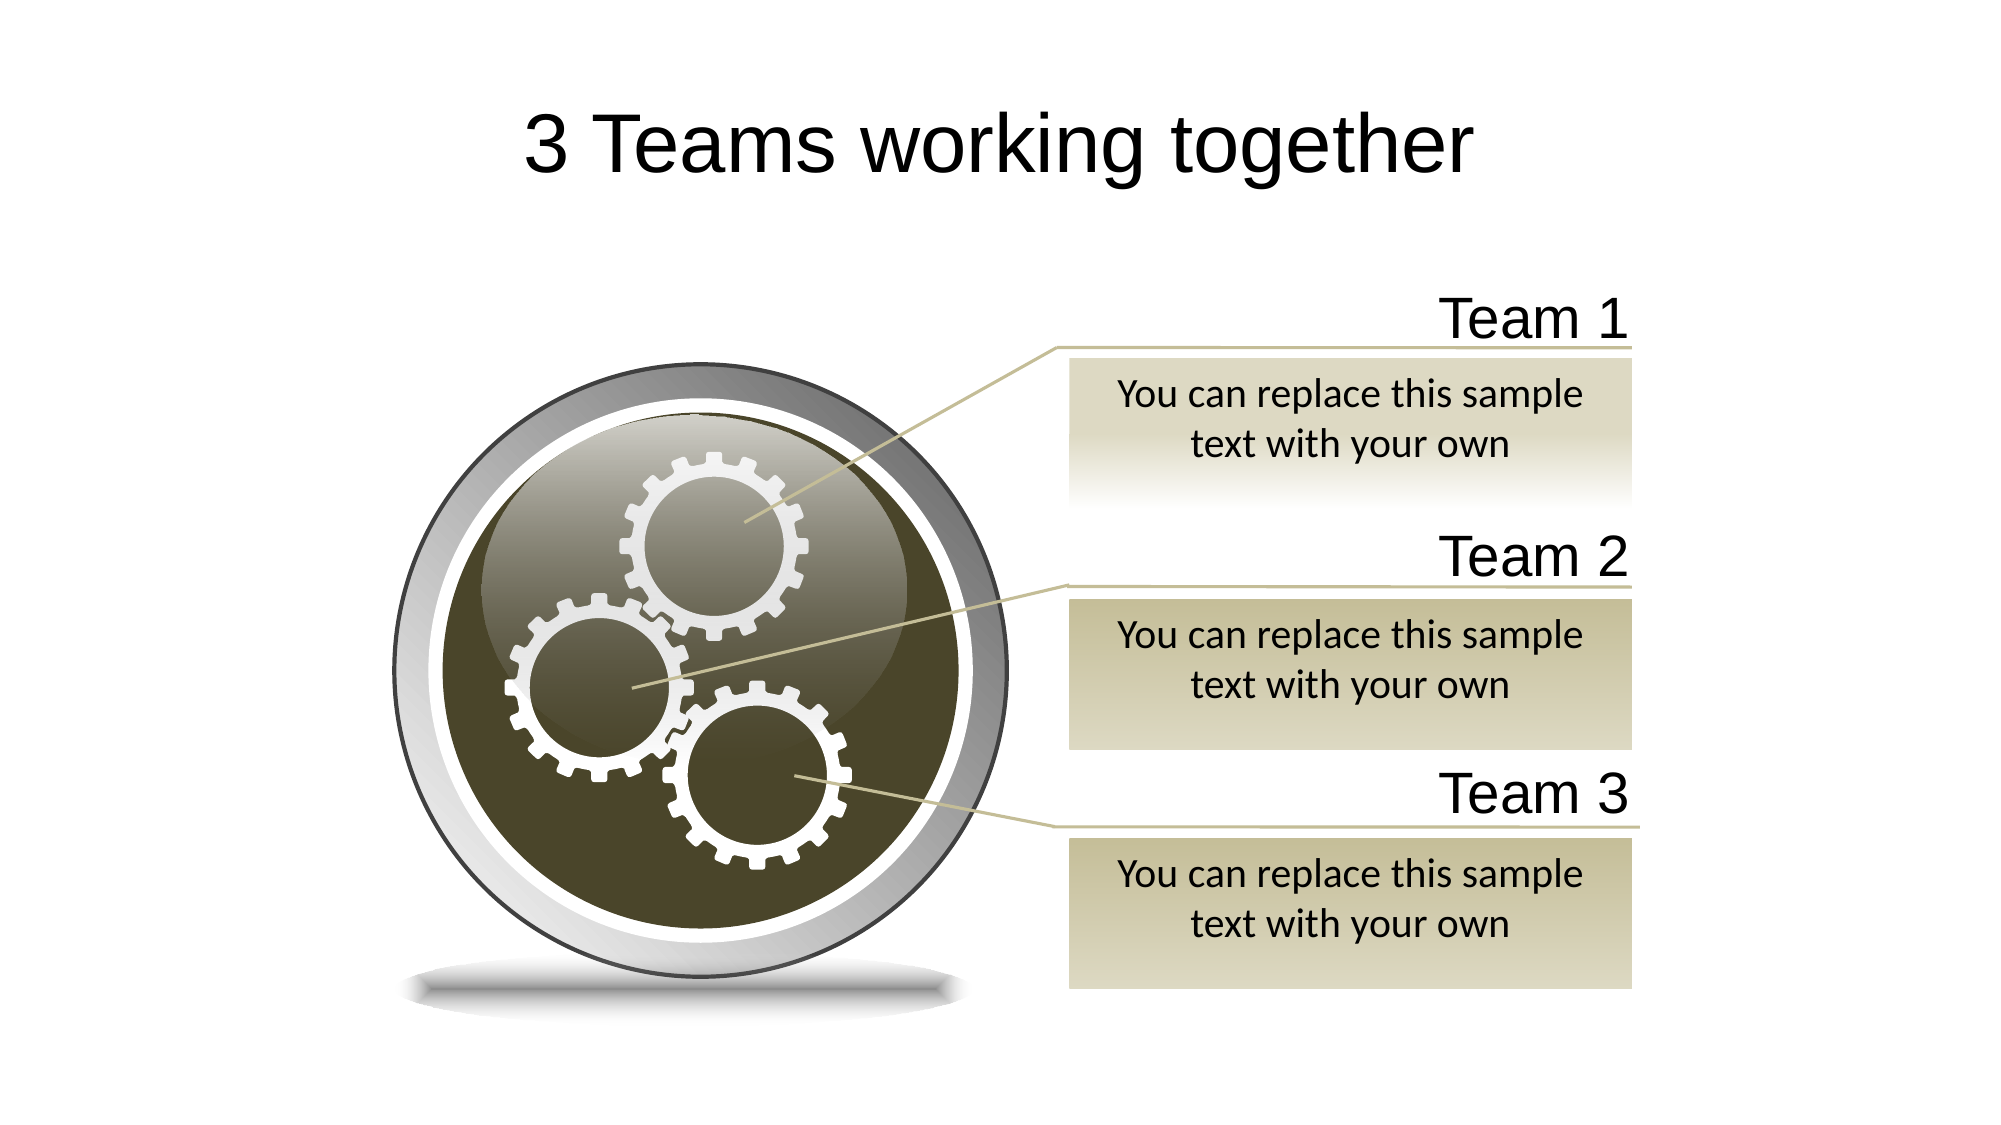

# 3 Teams working together
Team 1
You can replace this sample text with your own

Team 2

You can replace this sample text with your own

Team 3
You can replace this sample text with your own